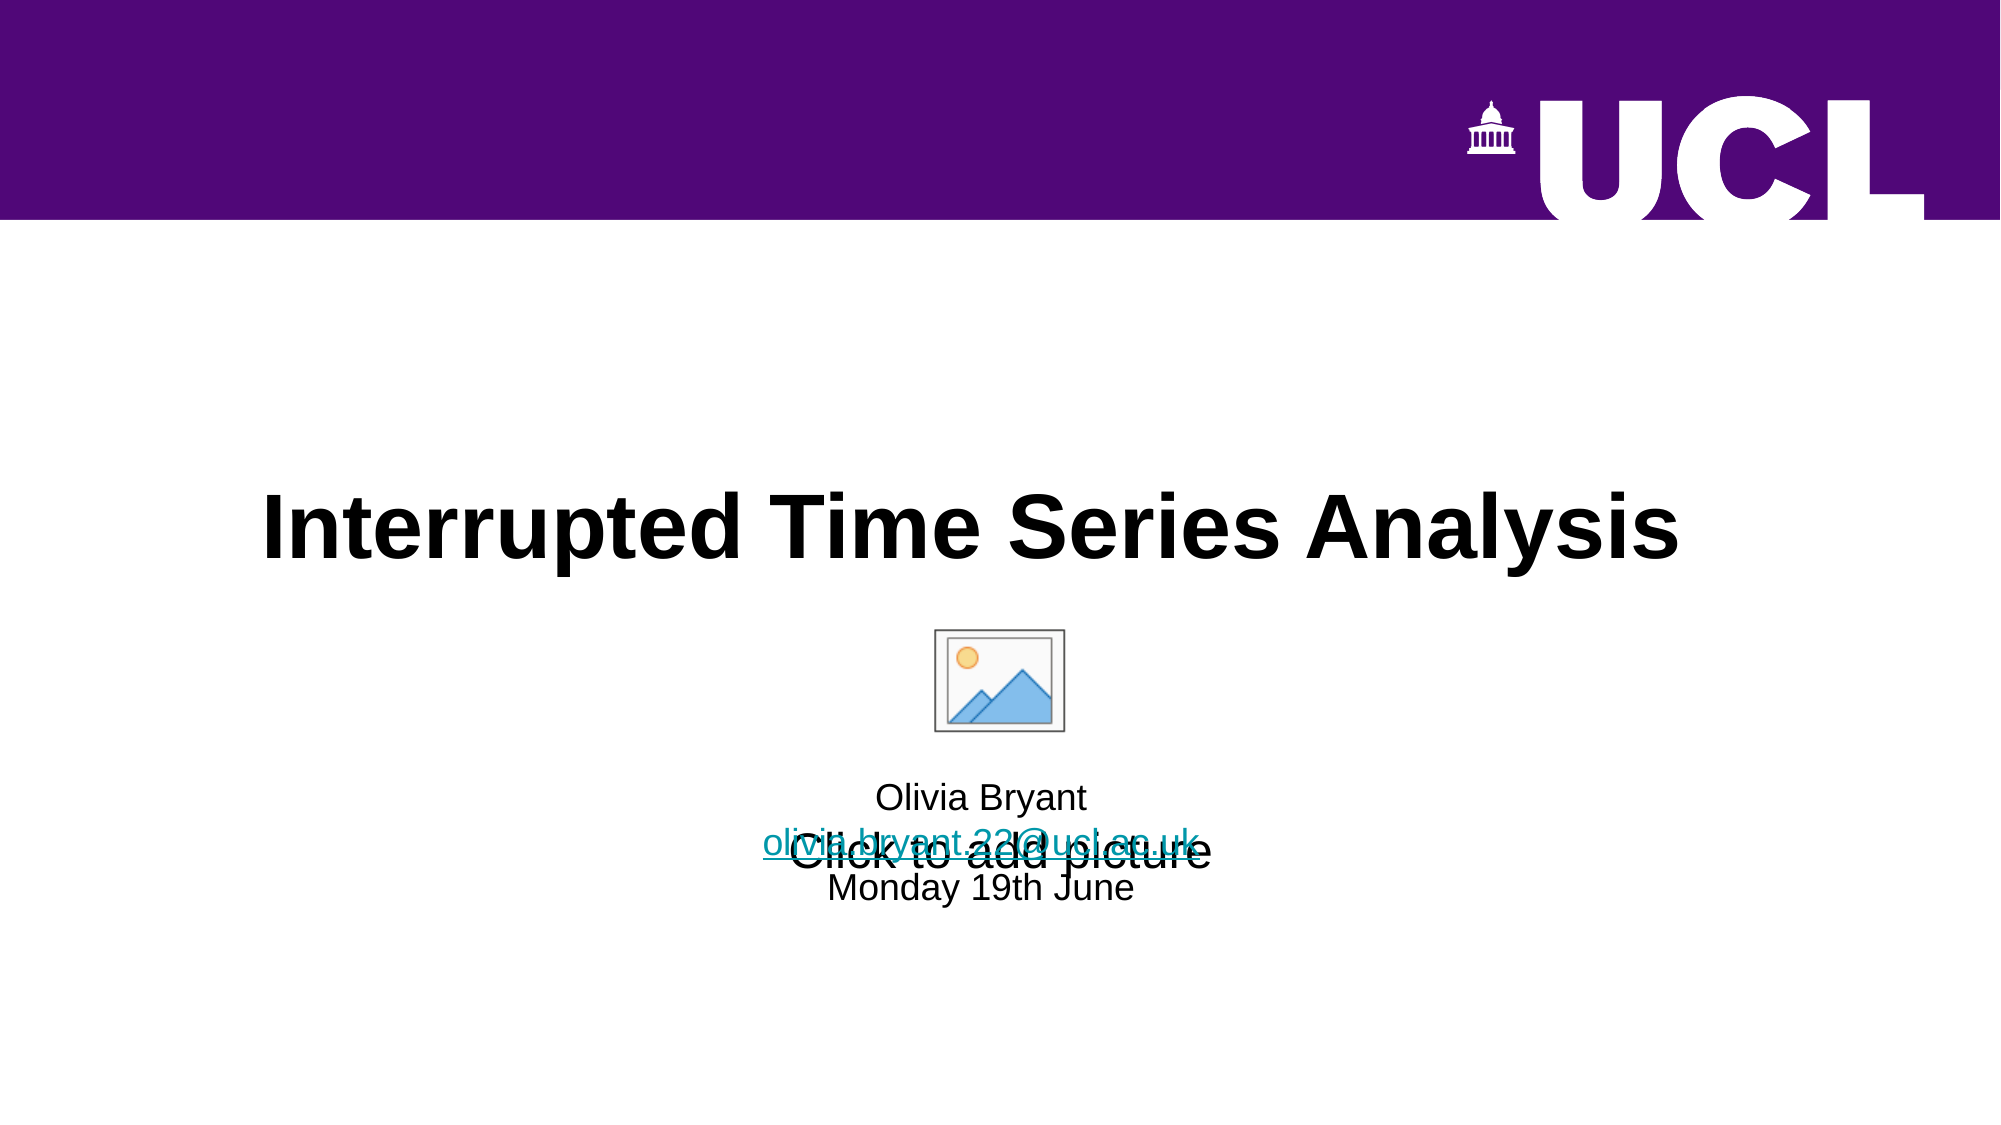

# Interrupted Time Series Analysis
Olivia Bryant
olivia.bryant.22@ucl.ac.uk
Monday 19th June